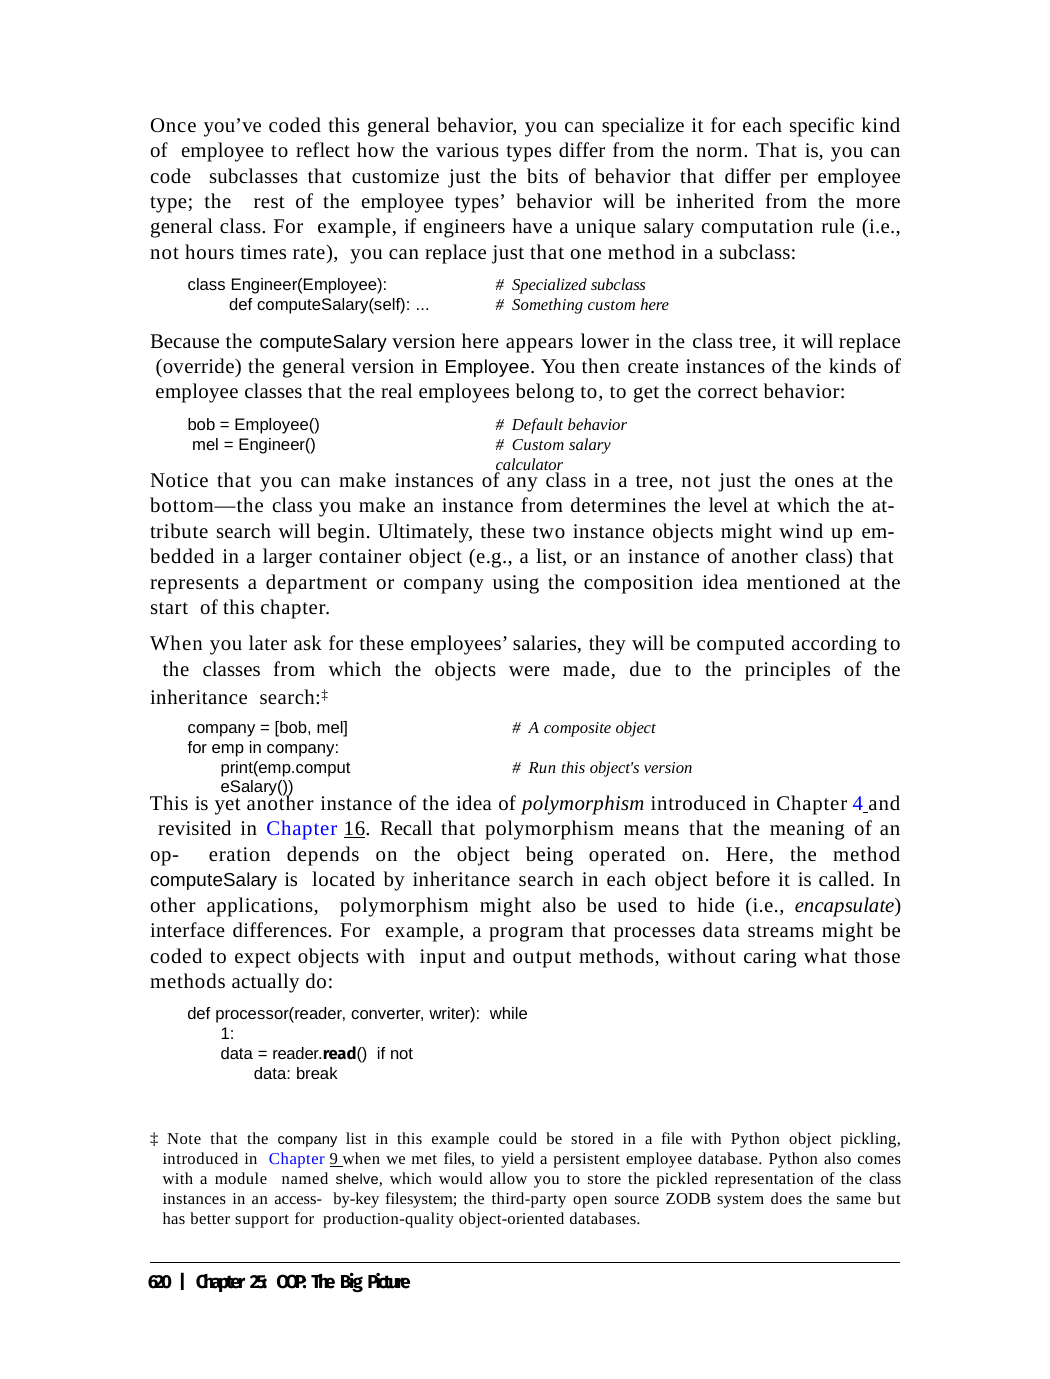

Once you’ve coded this general behavior, you can specialize it for each specific kind of  employee to reflect how the various types differ from the norm. That is, you can code  subclasses that customize just the bits of behavior that differ per employee type; the  rest of the employee types’ behavior will be inherited from the more general class. For  example, if engineers have a unique salary computation rule (i.e., not hours times rate),  you can replace just that one method in a subclass:
class Engineer(Employee):
def computeSalary(self): ...
# Specialized subclass
# Something custom here
Because the computeSalary version here appears lower in the class tree, it will replace  (override) the general version in Employee. You then create instances of the kinds of  employee classes that the real employees belong to, to get the correct behavior:
bob = Employee()  mel = Engineer()
# Default behavior
# Custom salary calculator
Notice that you can make instances of any class in a tree, not just the ones at the  bottom—the class you make an instance from determines the level at which the at-  tribute search will begin. Ultimately, these two instance objects might wind up em-  bedded in a larger container object (e.g., a list, or an instance of another class) that  represents a department or company using the composition idea mentioned at the start  of this chapter.
When you later ask for these employees’ salaries, they will be computed according to  the classes from which the objects were made, due to the principles of the inheritance  search:‡
company = [bob, mel]  for emp in company:
print(emp.computeSalary())
# A composite object
# Run this object's version
This is yet another instance of the idea of polymorphism introduced in Chapter 4 and  revisited in Chapter 16. Recall that polymorphism means that the meaning of an op-  eration depends on the object being operated on. Here, the method computeSalary is  located by inheritance search in each object before it is called. In other applications,  polymorphism might also be used to hide (i.e., encapsulate) interface differences. For  example, a program that processes data streams might be coded to expect objects with  input and output methods, without caring what those methods actually do:
def processor(reader, converter, writer):  while 1:
data = reader.read()  if not data: break
‡ Note that the company list in this example could be stored in a file with Python object pickling, introduced in  Chapter 9 when we met files, to yield a persistent employee database. Python also comes with a module  named shelve, which would allow you to store the pickled representation of the class instances in an access-  by-key filesystem; the third-party open source ZODB system does the same but has better support for  production-quality object-oriented databases.

620  |  Chapter 25:  OOP: The Big Picture